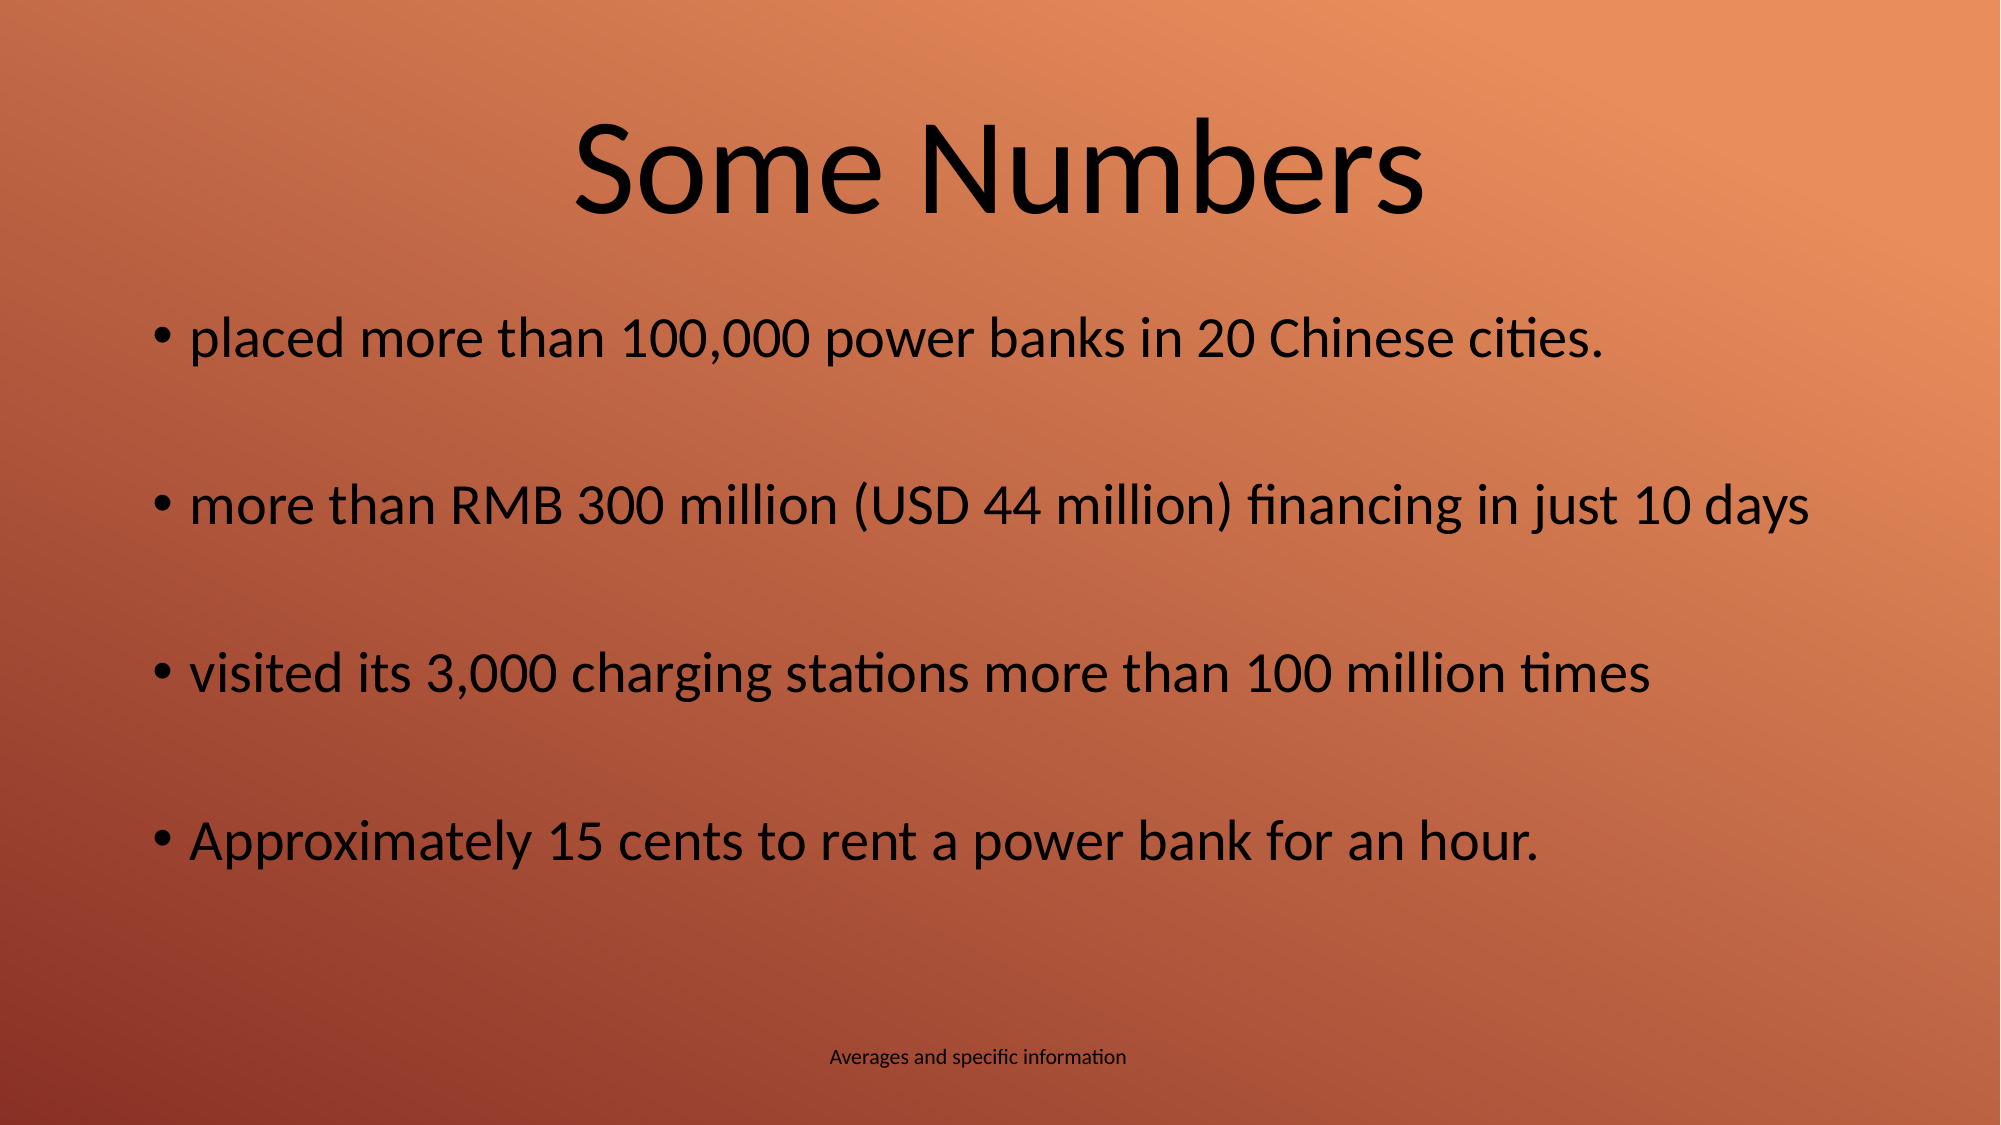

# Some Numbers
placed more than 100,000 power banks in 20 Chinese cities.

more than RMB 300 million (USD 44 million) financing in just 10 days

visited its 3,000 charging stations more than 100 million times

Approximately 15 cents to rent a power bank for an hour.

Averages and specific information